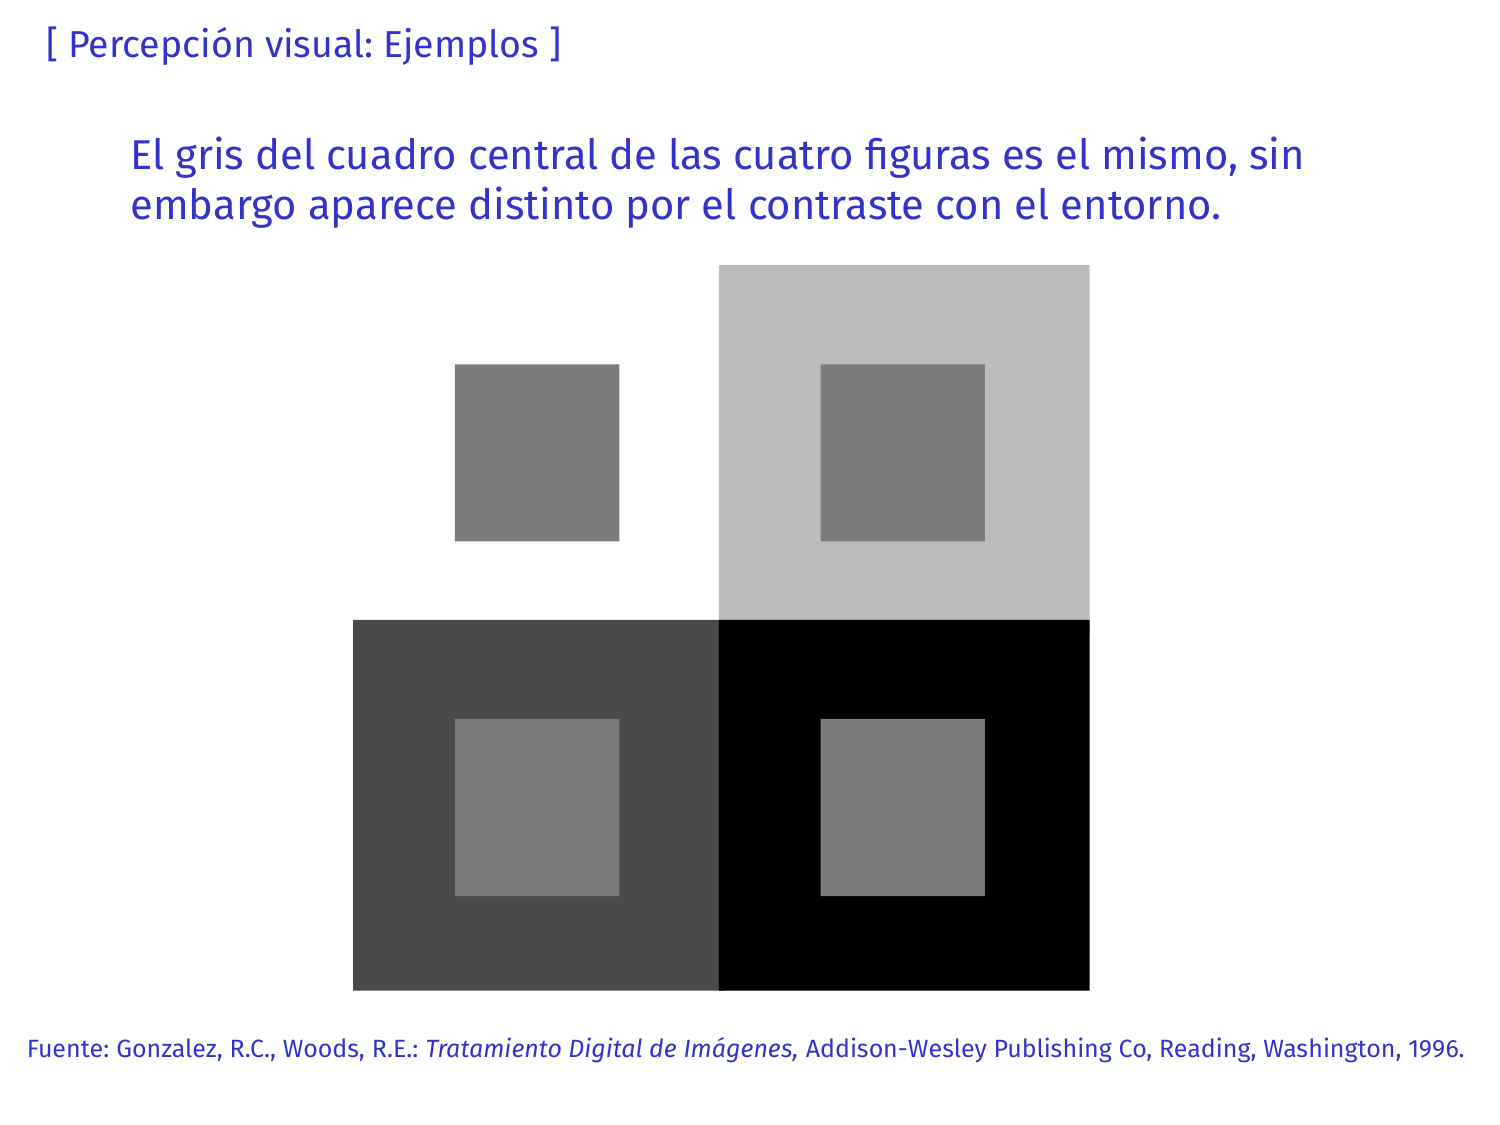

[ Percepción visual: Ejemplos ]
El gris del cuadro central de las cuatro figuras es el mismo, sin embargo aparece distinto por el contraste con el entorno.

Fuente: Gonzalez, R.C., Woods, R.E.: Tratamiento Digital de Imágenes, Addison-Wesley Publishing Co, Reading, Washington, 1996.